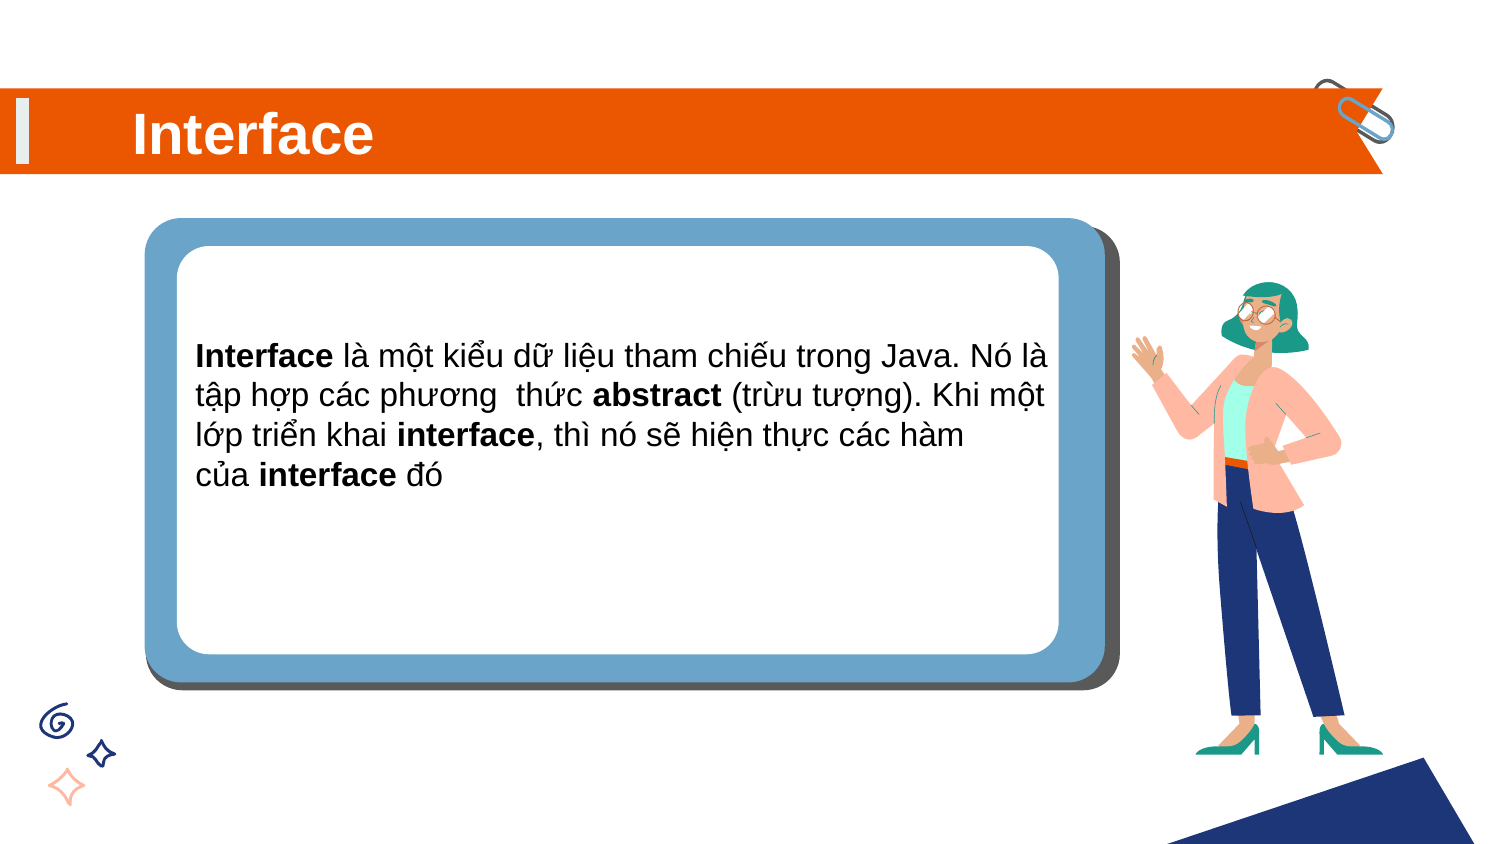

# Interface

Interface là một kiểu dữ liệu tham chiếu trong Java. Nó là tập hợp các phương  thức abstract (trừu tượng). Khi một lớp triển khai interface, thì nó sẽ hiện thực các hàm của interface đó